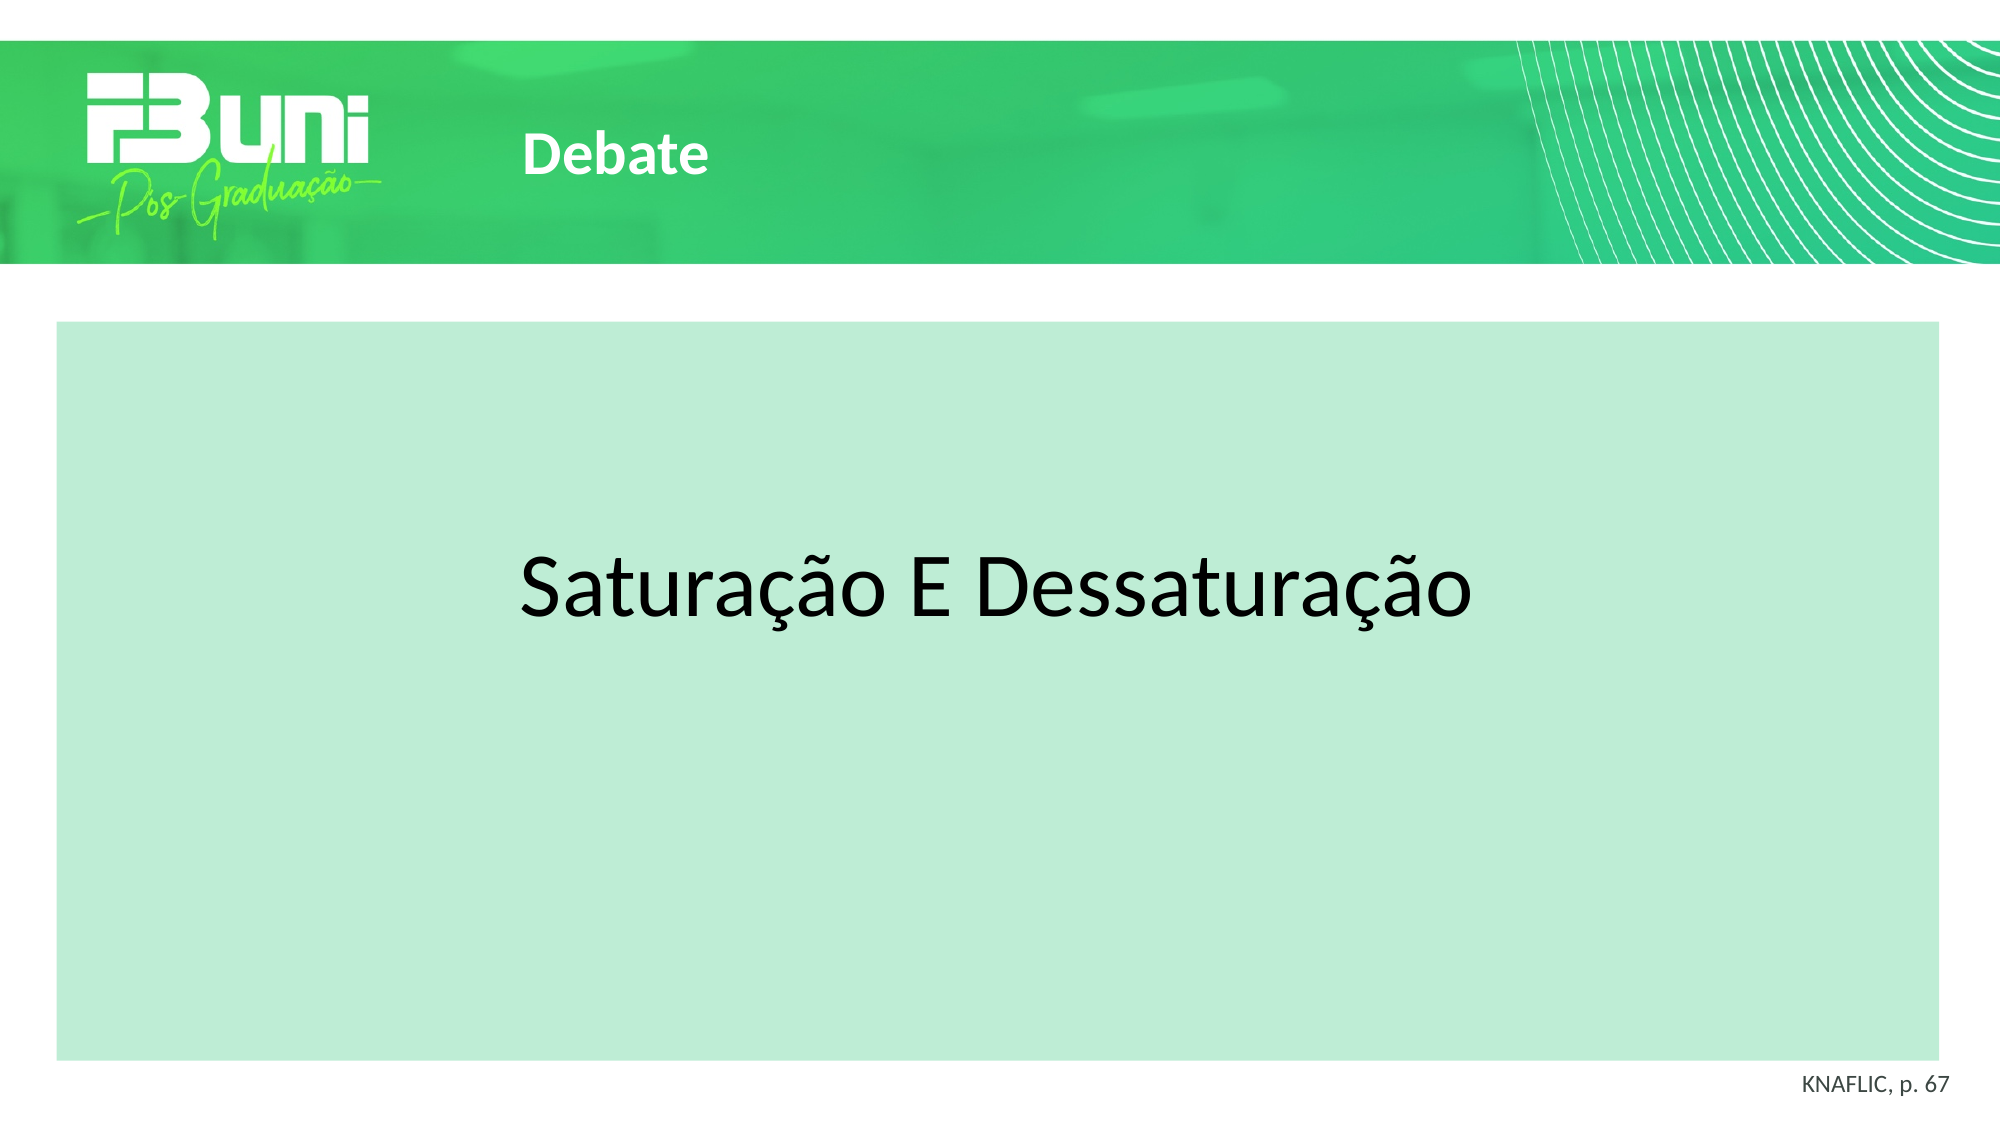

# Debate

Saturação E Dessaturação
KNAFLIC, p. 67